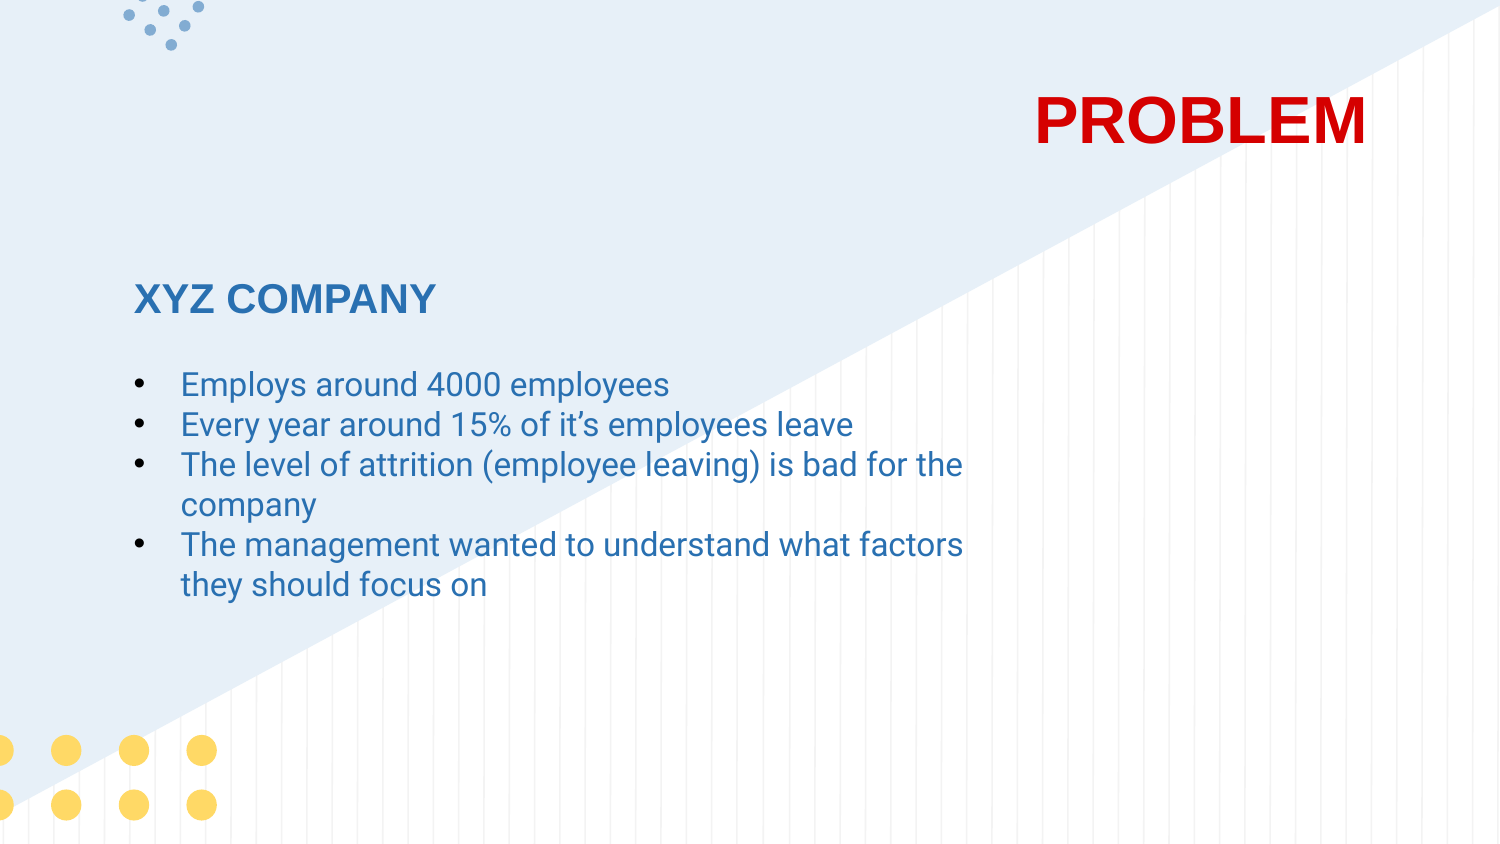

PROBLEM
# XYZ COMPANY
Employs around 4000 employees
Every year around 15% of it’s employees leave
The level of attrition (employee leaving) is bad for the company
The management wanted to understand what factors they should focus on